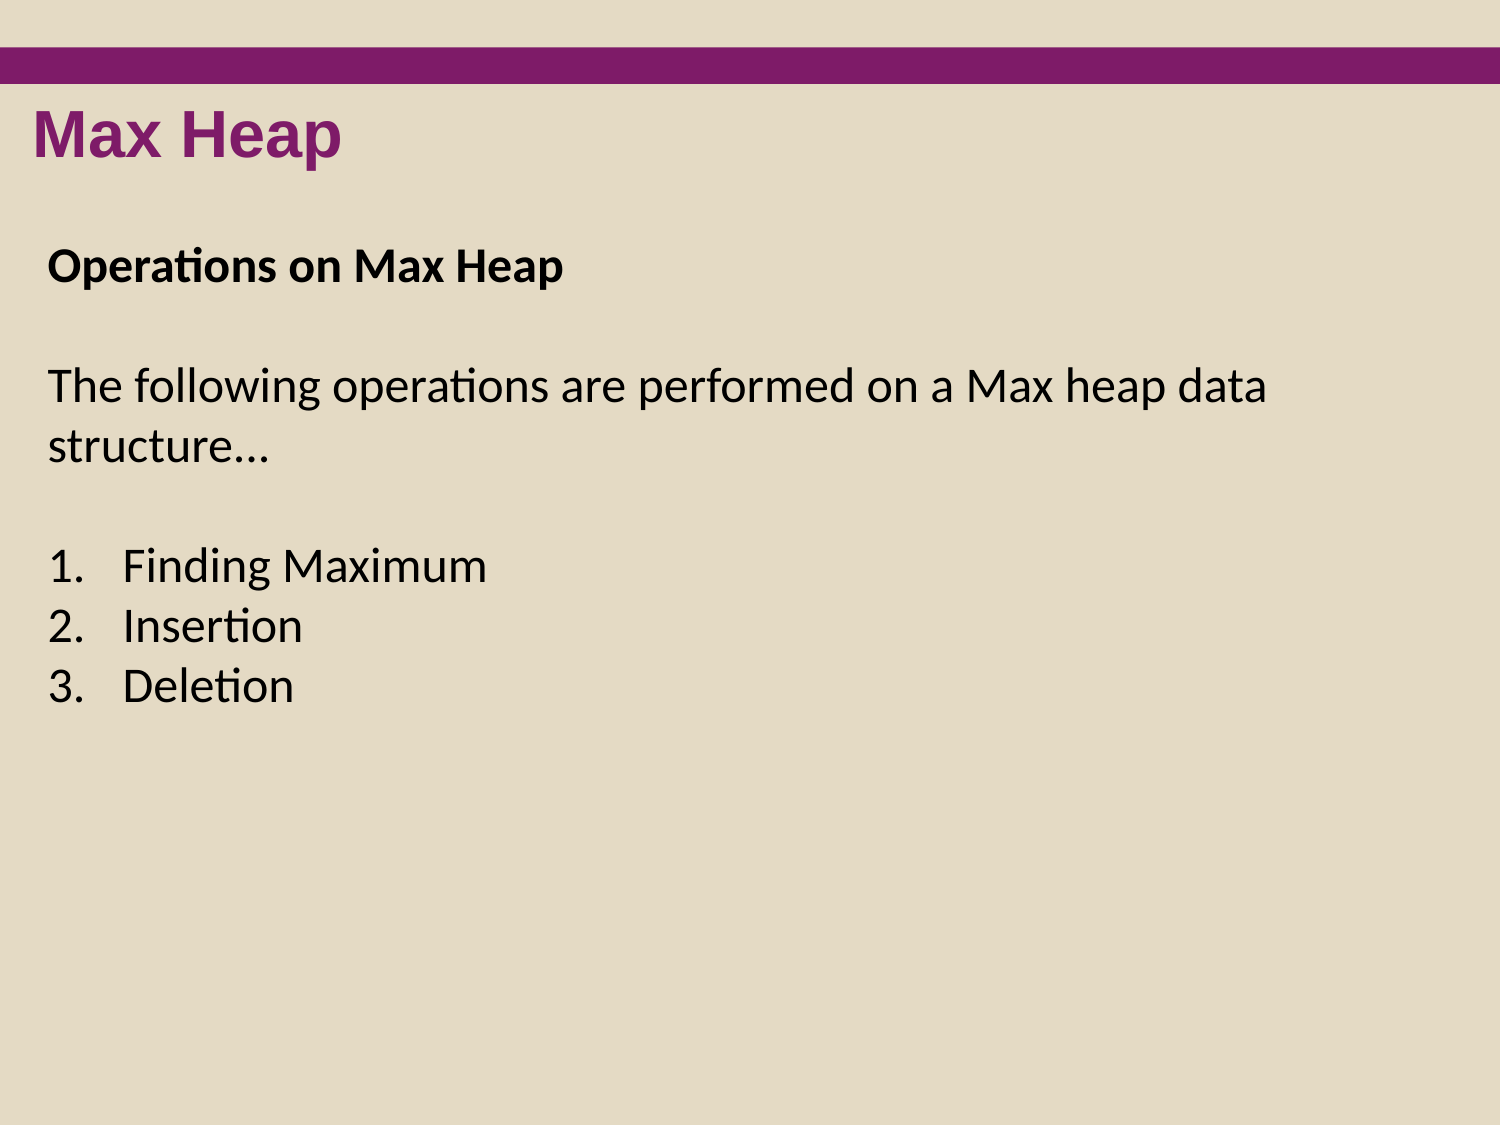

Max Heap

Operations on Max Heap

The following operations are performed on a Max heap data structure...

Finding Maximum
Insertion
Deletion